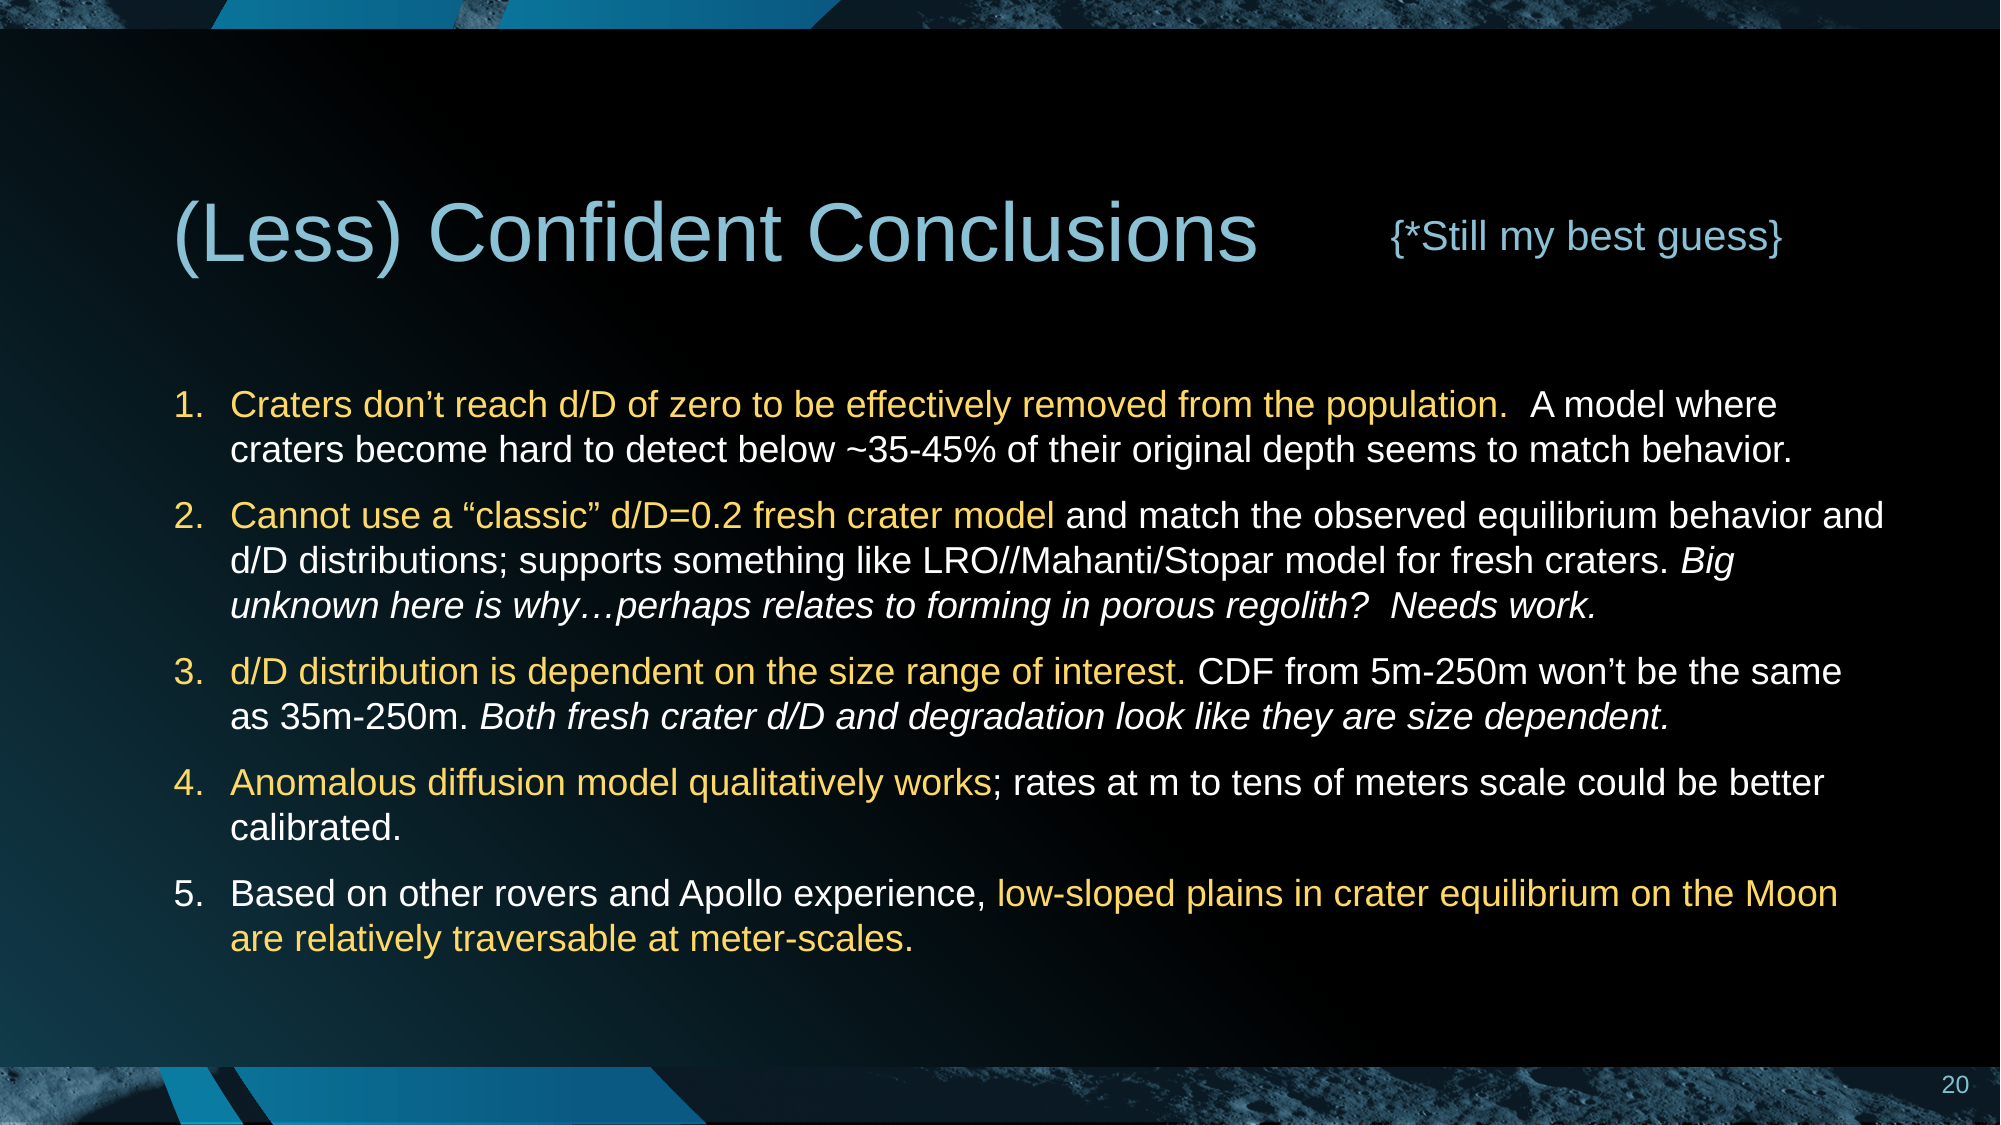

# (Less) Confident Conclusions
{*Still my best guess}
Craters don’t reach d/D of zero to be effectively removed from the population.  A model where craters become hard to detect below ~35-45% of their original depth seems to match behavior.
Cannot use a “classic” d/D=0.2 fresh crater model and match the observed equilibrium behavior and d/D distributions; supports something like LRO//Mahanti/Stopar model for fresh craters. Big unknown here is why…perhaps relates to forming in porous regolith?  Needs work.
d/D distribution is dependent on the size range of interest. CDF from 5m-250m won’t be the same as 35m-250m. Both fresh crater d/D and degradation look like they are size dependent.
Anomalous diffusion model qualitatively works; rates at m to tens of meters scale could be better calibrated.
Based on other rovers and Apollo experience, low-sloped plains in crater equilibrium on the Moon are relatively traversable at meter-scales.
20